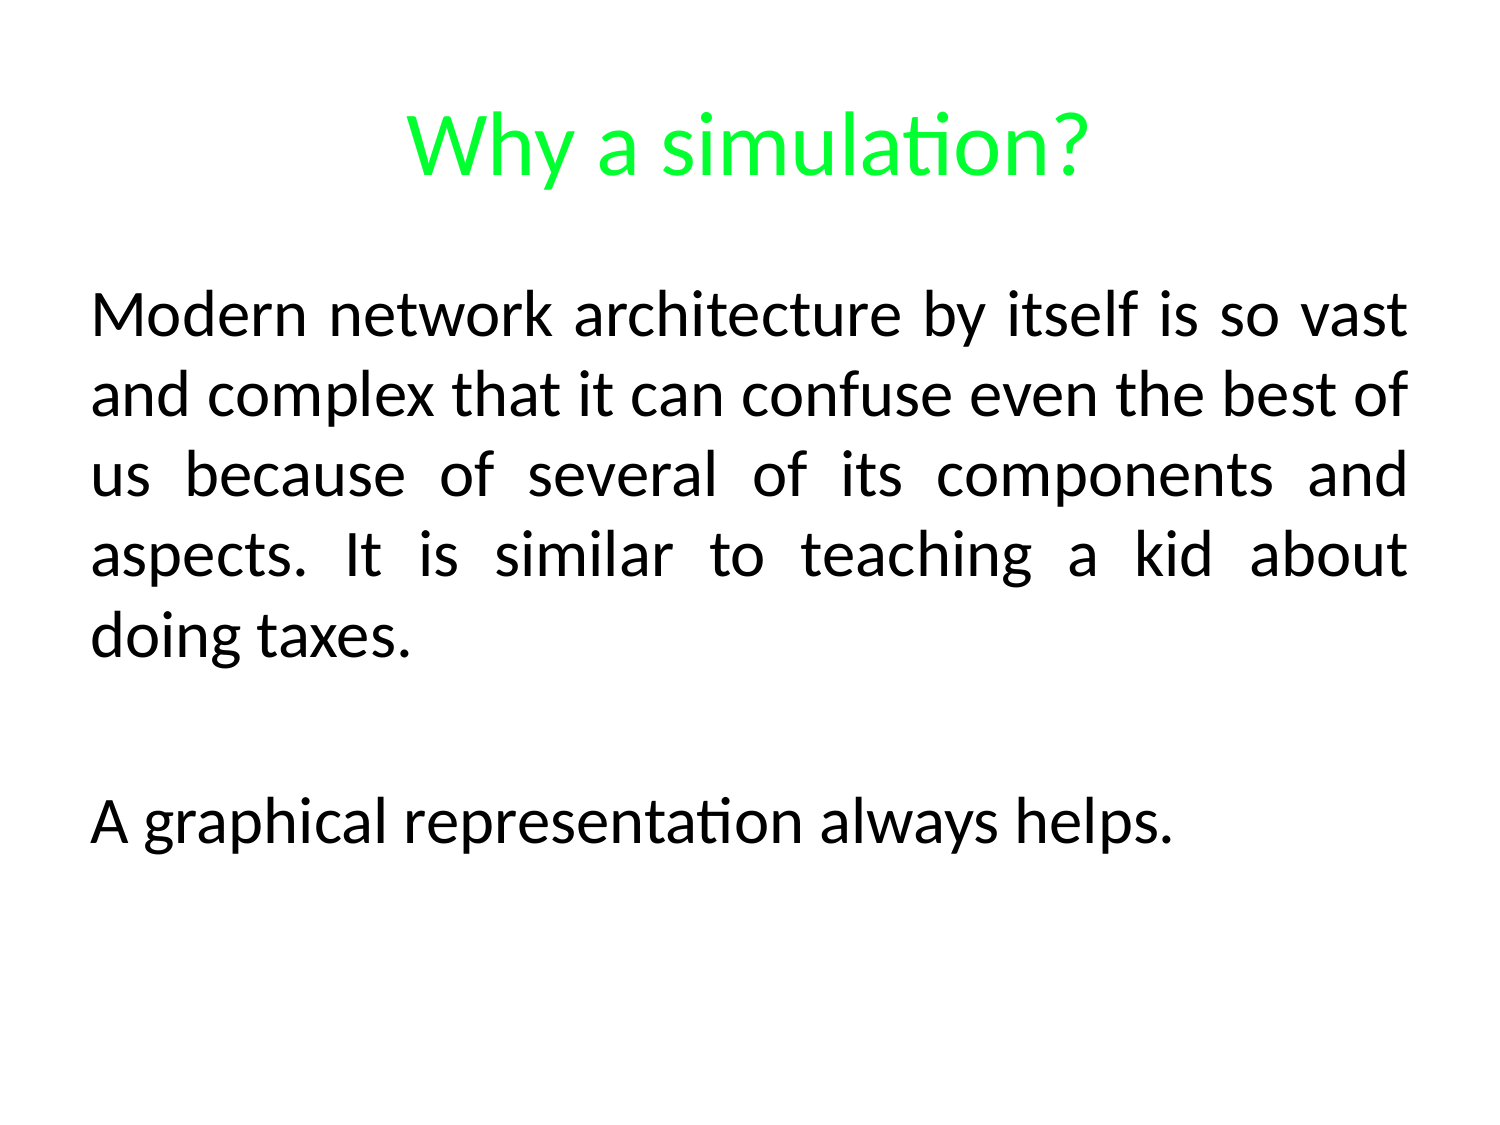

# Why a simulation?
Modern network architecture by itself is so vast and complex that it can confuse even the best of us because of several of its components and aspects. It is similar to teaching a kid about doing taxes.

A graphical representation always helps.